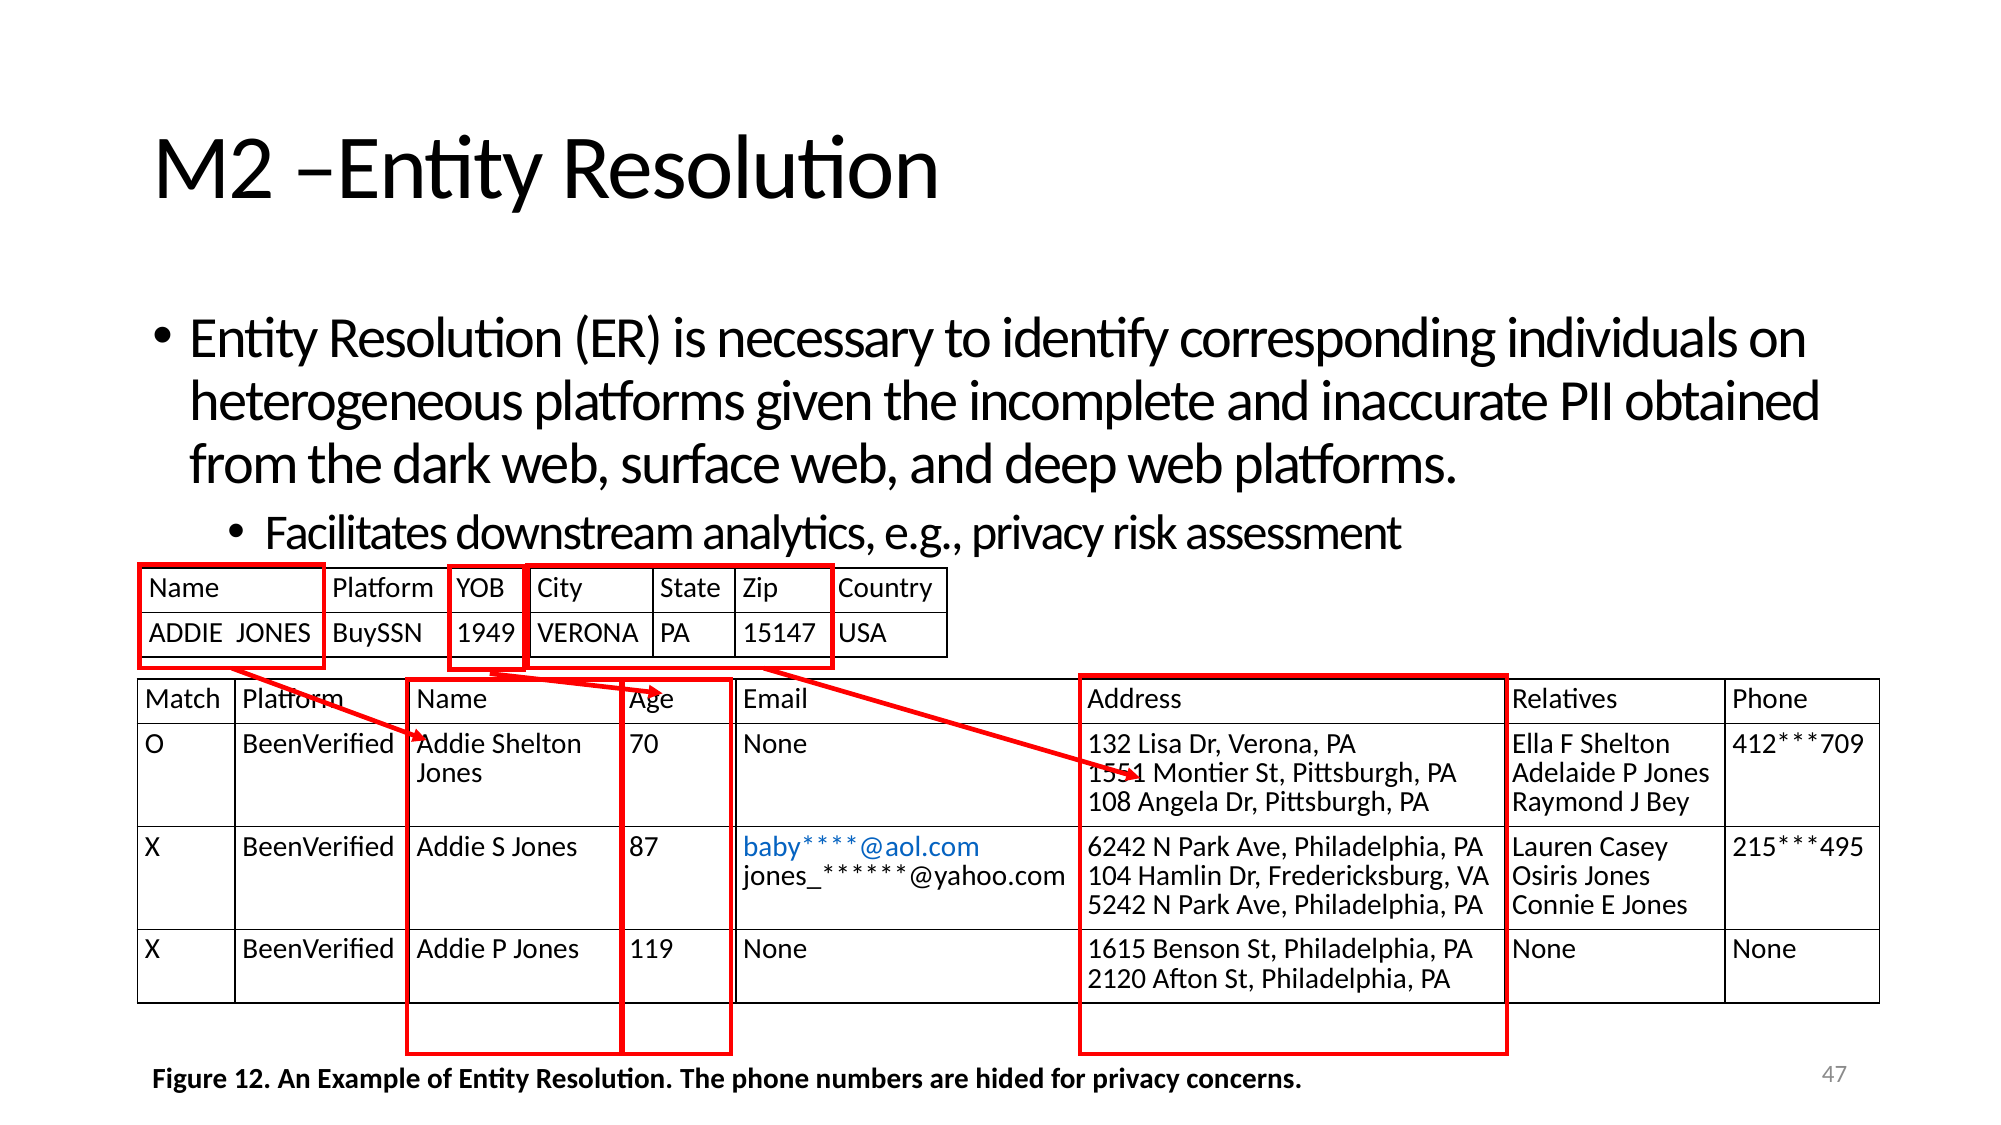

# M2 –Entity Resolution
Entity Resolution (ER) is necessary to identify corresponding individuals on heterogeneous platforms given the incomplete and inaccurate PII obtained from the dark web, surface web, and deep web platforms.
Facilitates downstream analytics, e.g., privacy risk assessment

| Name | Platform | YOB | City | State | Zip | Country |
| --- | --- | --- | --- | --- | --- | --- |
| ADDIE JONES | BuySSN | 1949 | VERONA | PA | 15147 | USA |

| Match | Platform | Name | Age | Email | Address | Relatives | Phone |
| --- | --- | --- | --- | --- | --- | --- | --- |
| O | BeenVerified | Addie Shelton Jones | 70 | None | 132 Lisa Dr, Verona, PA 1551 Montier St, Pittsburgh, PA 108 Angela Dr, Pittsburgh, PA | Ella F Shelton Adelaide P Jones Raymond J Bey | 412\*\*\*709 |
| X | BeenVerified | Addie S Jones | 87 | baby\*\*\*\*@aol.com jones\_\*\*\*\*\*\*@yahoo.com | 6242 N Park Ave, Philadelphia, PA 104 Hamlin Dr, Fredericksburg, VA 5242 N Park Ave, Philadelphia, PA | Lauren Casey Osiris Jones Connie E Jones | 215\*\*\*495 |
| X | BeenVerified | Addie P Jones | 119 | None | 1615 Benson St, Philadelphia, PA 2120 Afton St, Philadelphia, PA | None | None |

47
Figure 12. An Example of Entity Resolution. The phone numbers are hided for privacy concerns.